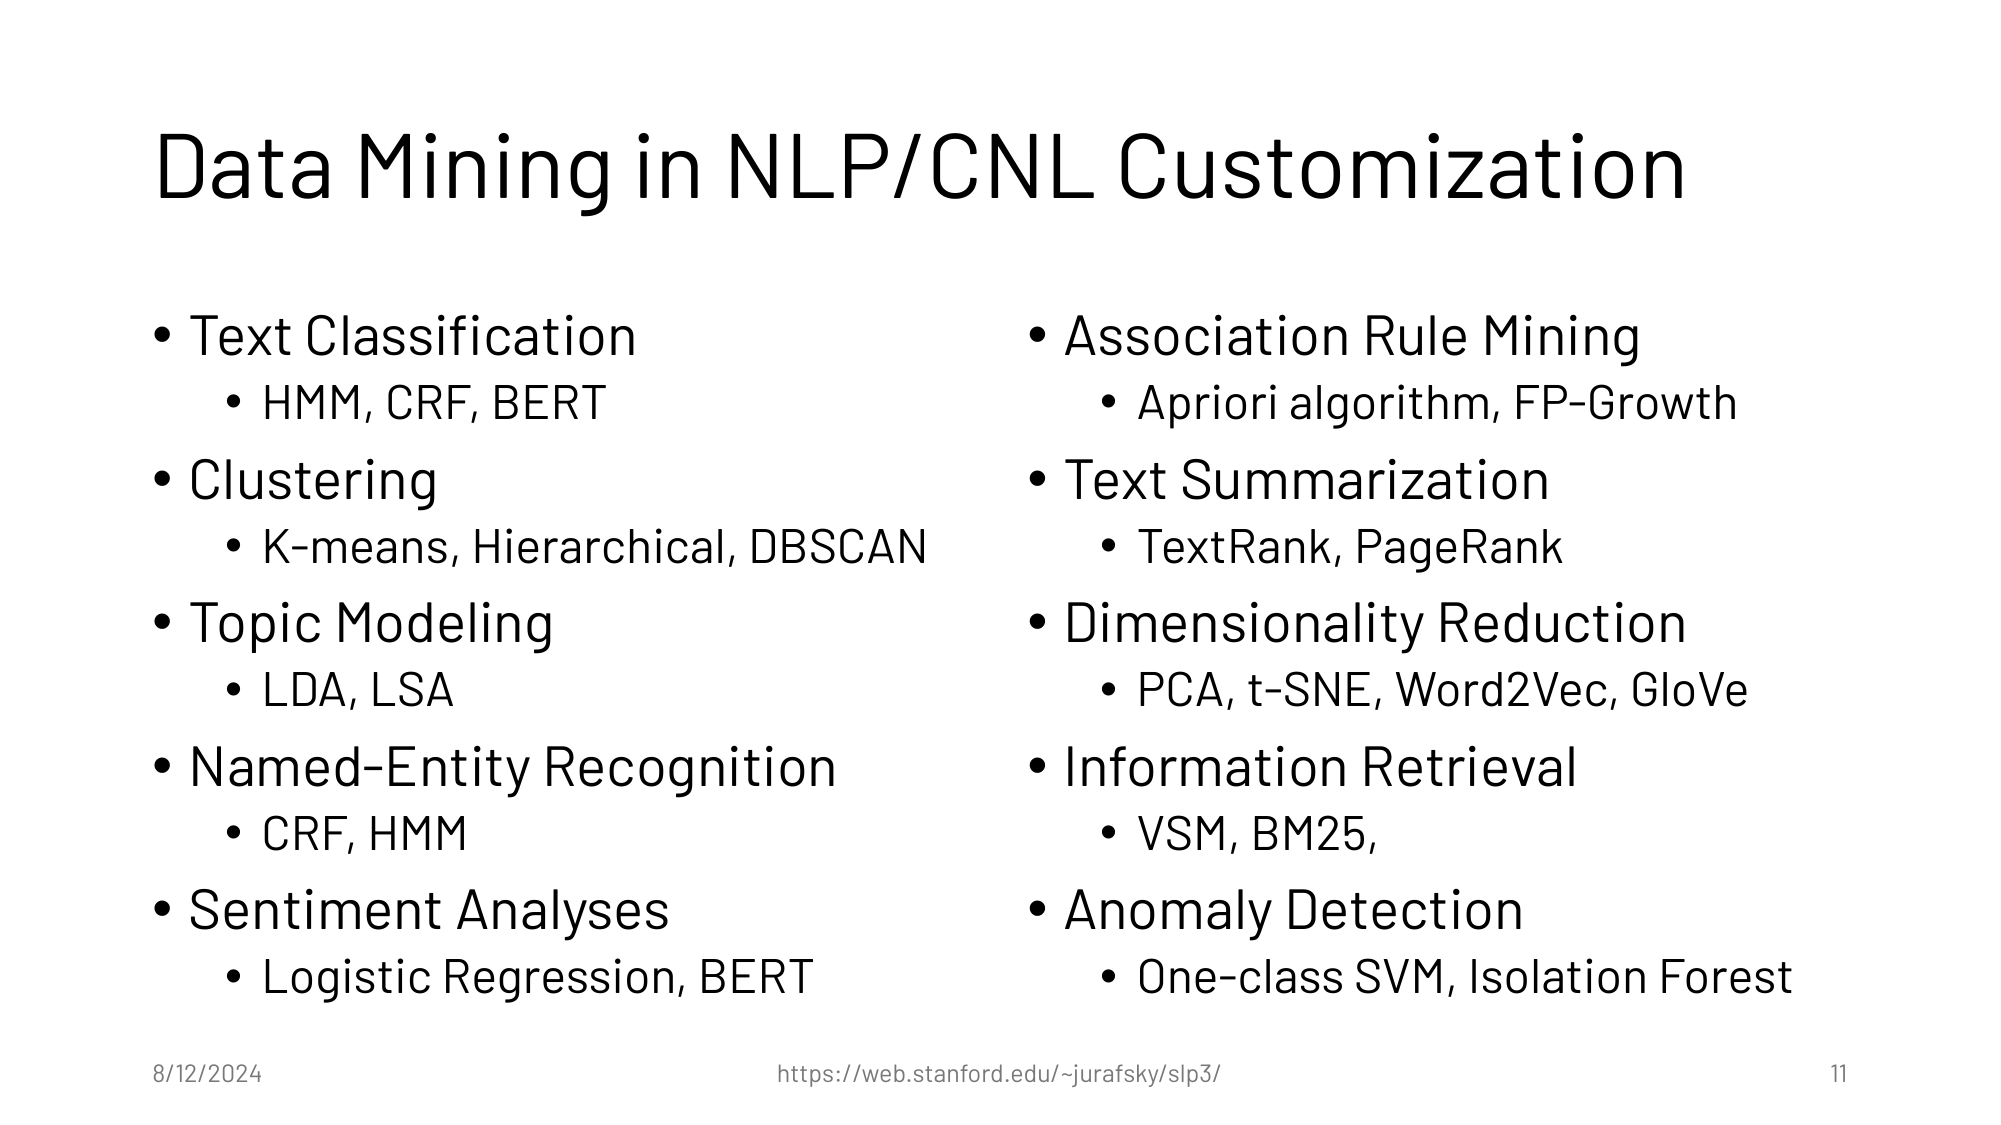

# Data Mining in NLP/CNL Customization
Text Classification
HMM, CRF, BERT
Clustering
K-means, Hierarchical, DBSCAN
Topic Modeling
LDA, LSA
Named-Entity Recognition
CRF, HMM
Sentiment Analyses
Logistic Regression, BERT

Association Rule Mining
Apriori algorithm, FP-Growth
Text Summarization
TextRank, PageRank
Dimensionality Reduction
PCA, t-SNE, Word2Vec, GloVe
Information Retrieval
VSM, BM25,
Anomaly Detection
One-class SVM, Isolation Forest
8/12/2024
https://web.stanford.edu/~jurafsky/slp3/
11